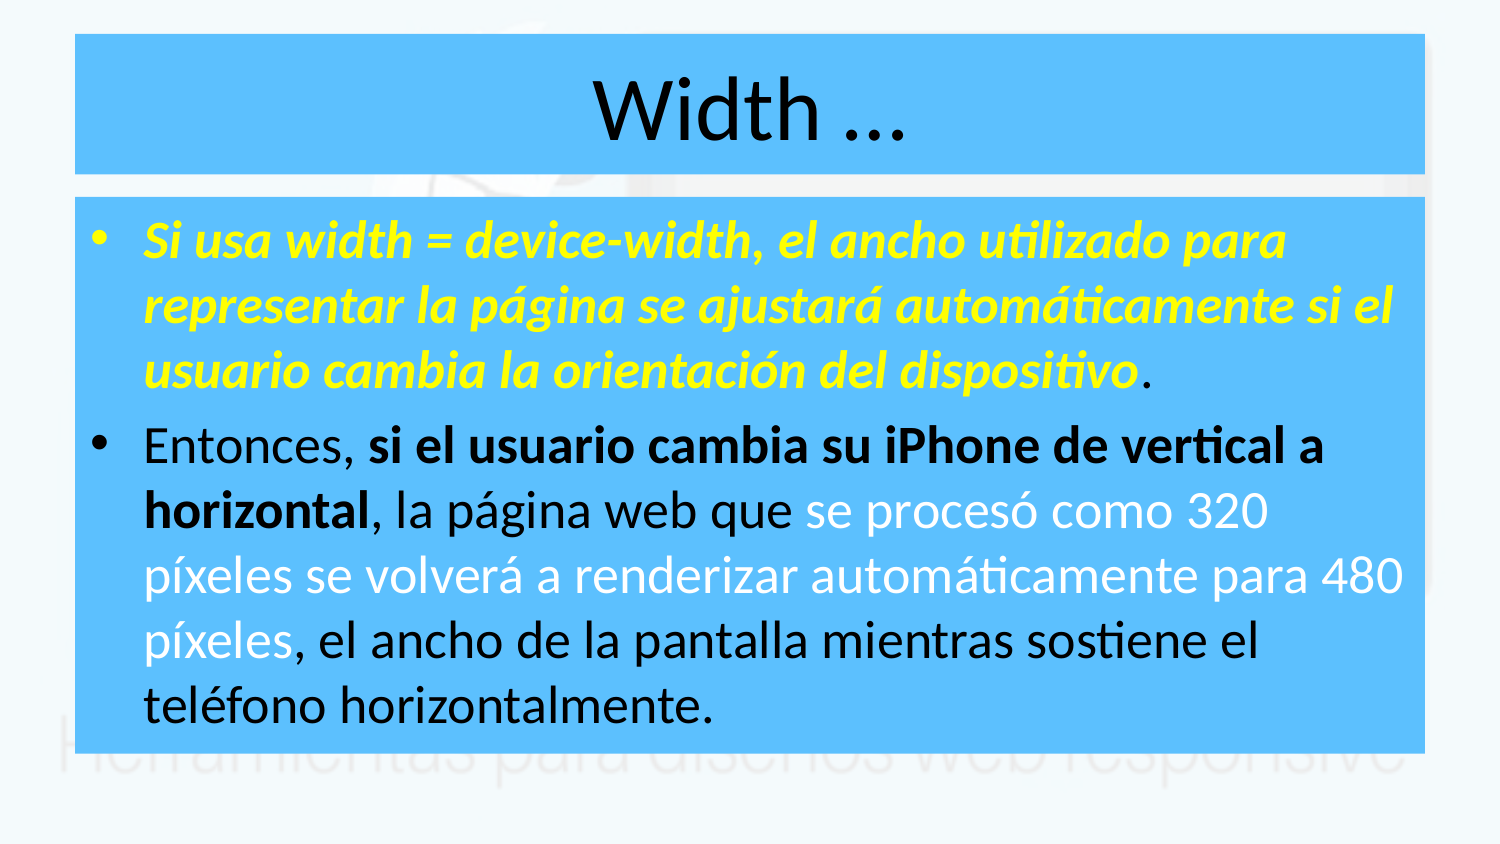

# Width …
Si usa width = device-width, el ancho utilizado para representar la página se ajustará automáticamente si el usuario cambia la orientación del dispositivo.
Entonces, si el usuario cambia su iPhone de vertical a horizontal, la página web que se procesó como 320 píxeles se volverá a renderizar automáticamente para 480 píxeles, el ancho de la pantalla mientras sostiene el teléfono horizontalmente.